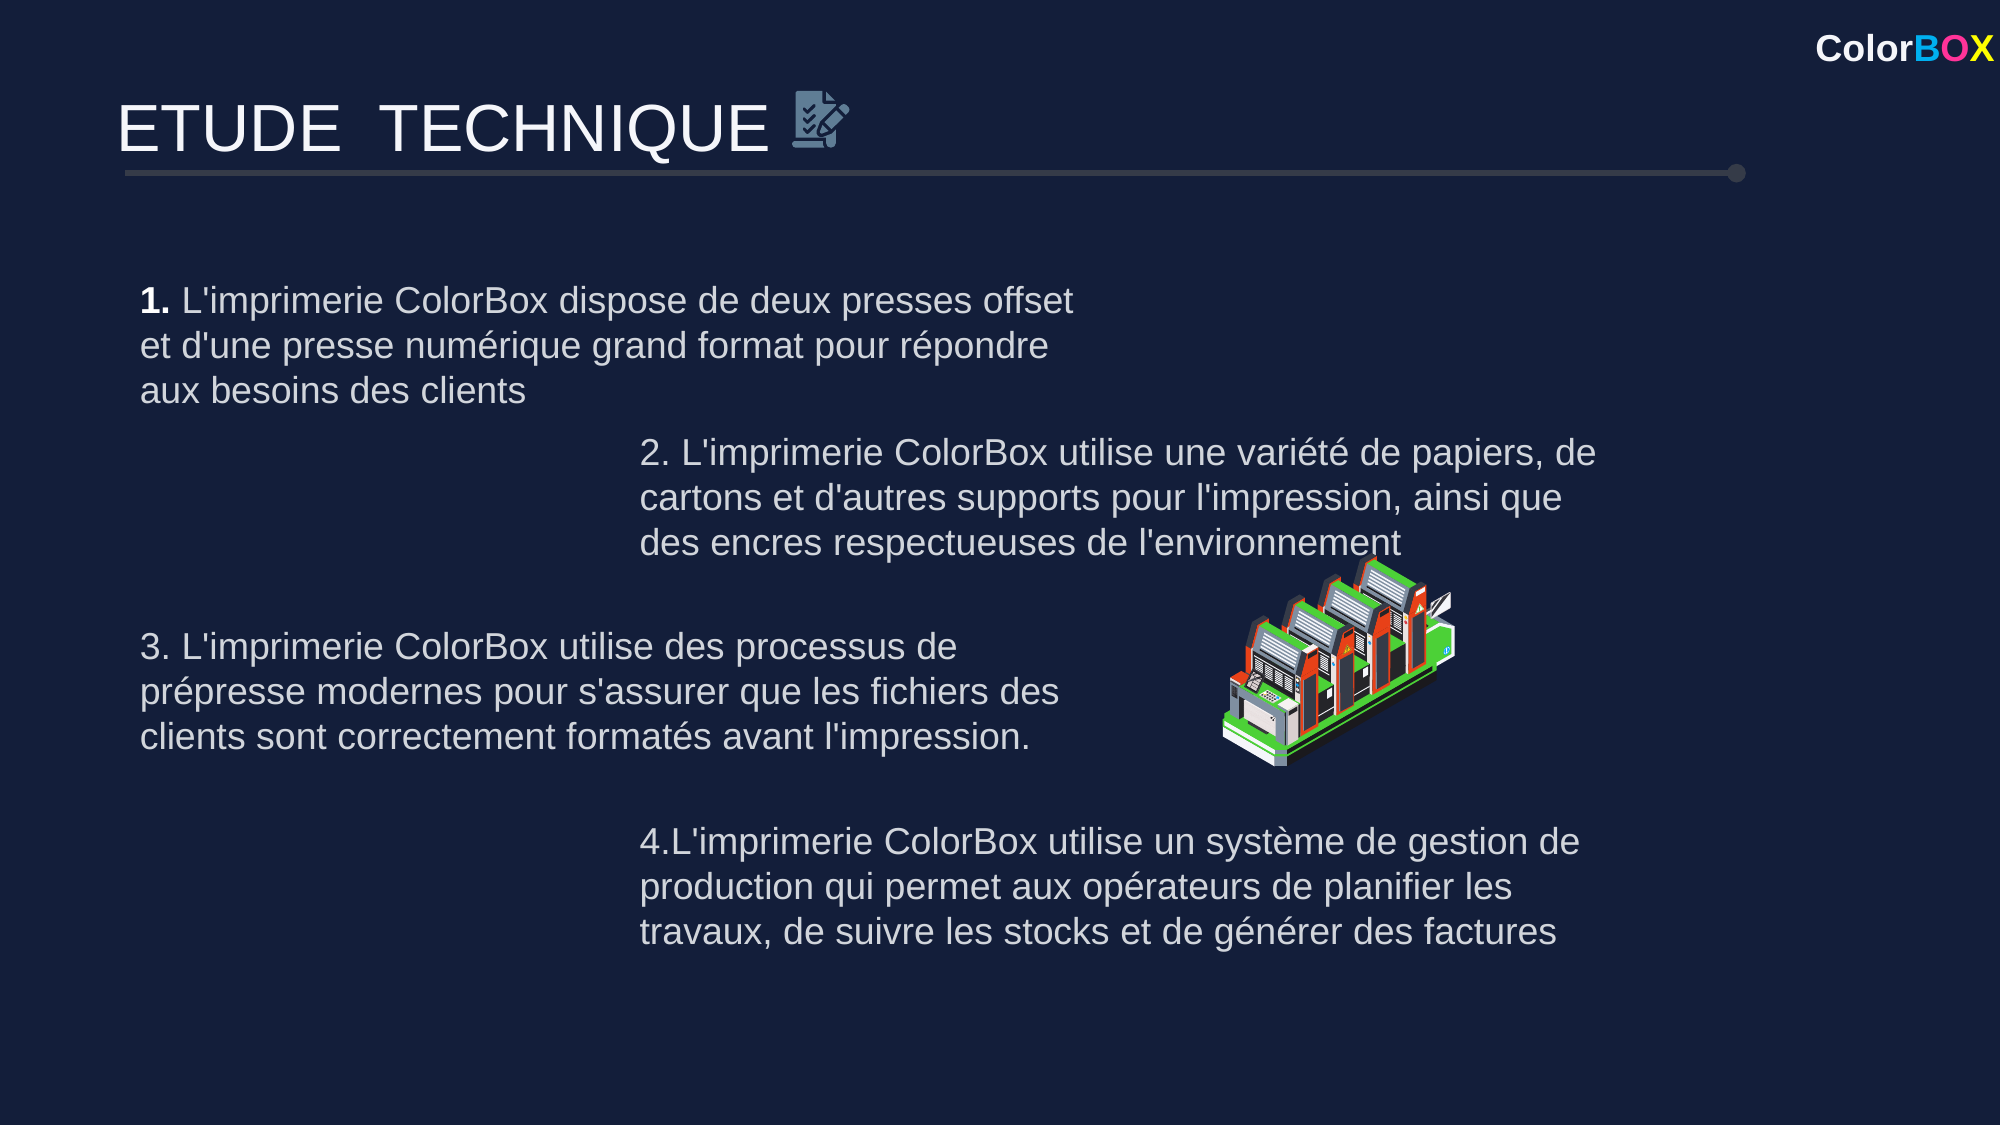

ColorBOX
ETUDE  TECHNIQUE

1. L'imprimerie ColorBox dispose de deux presses offset et d'une presse numérique grand format pour répondre aux besoins des clients
2. L'imprimerie ColorBox utilise une variété de papiers, de cartons et d'autres supports pour l'impression, ainsi que des encres respectueuses de l'environnement

3. L'imprimerie ColorBox utilise des processus de prépresse modernes pour s'assurer que les fichiers des clients sont correctement formatés avant l'impression.
4.L'imprimerie ColorBox utilise un système de gestion de production qui permet aux opérateurs de planifier les travaux, de suivre les stocks et de générer des factures